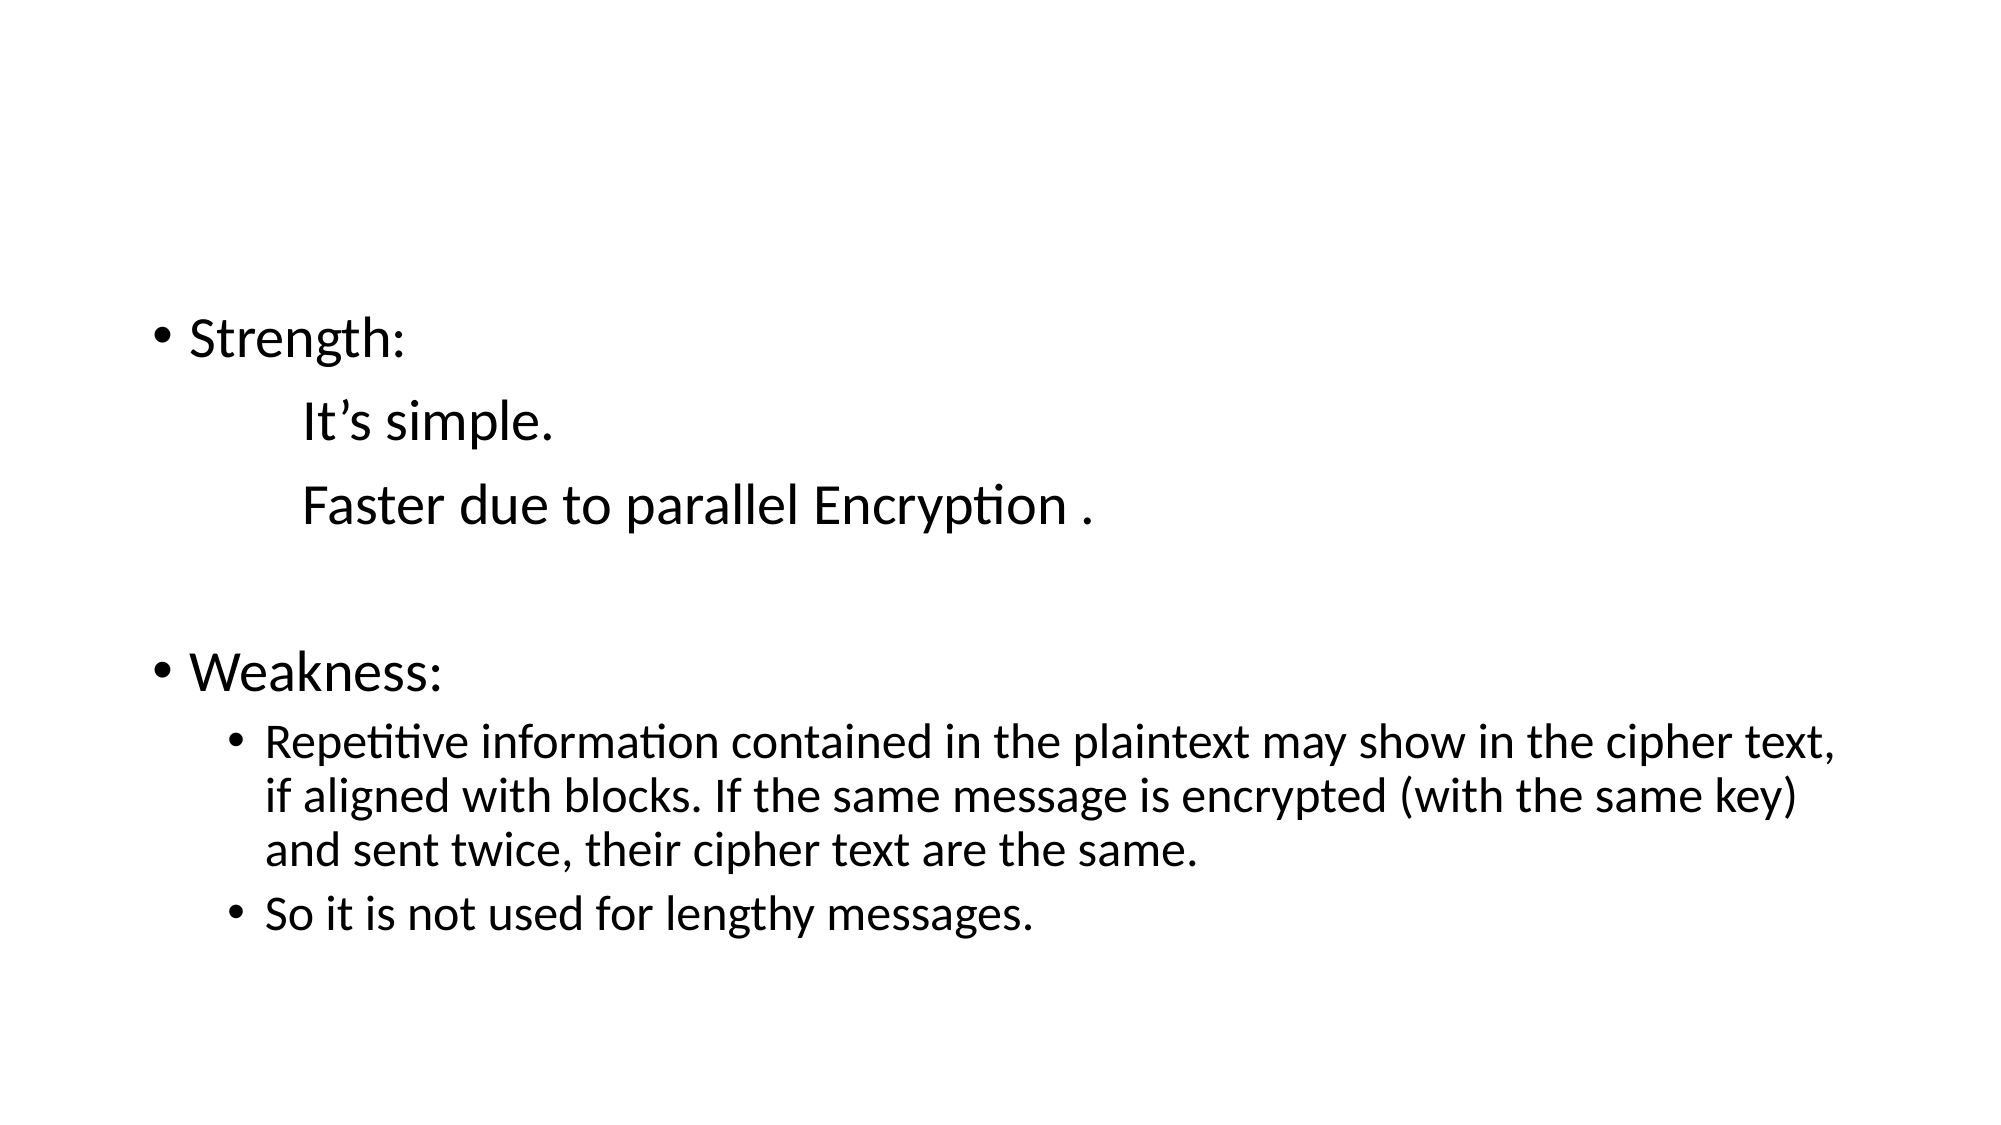

#
Strength:
	It’s simple.
	Faster due to parallel Encryption .

Weakness:
Repetitive information contained in the plaintext may show in the cipher text, if aligned with blocks. If the same message is encrypted (with the same key) and sent twice, their cipher text are the same.
So it is not used for lengthy messages.